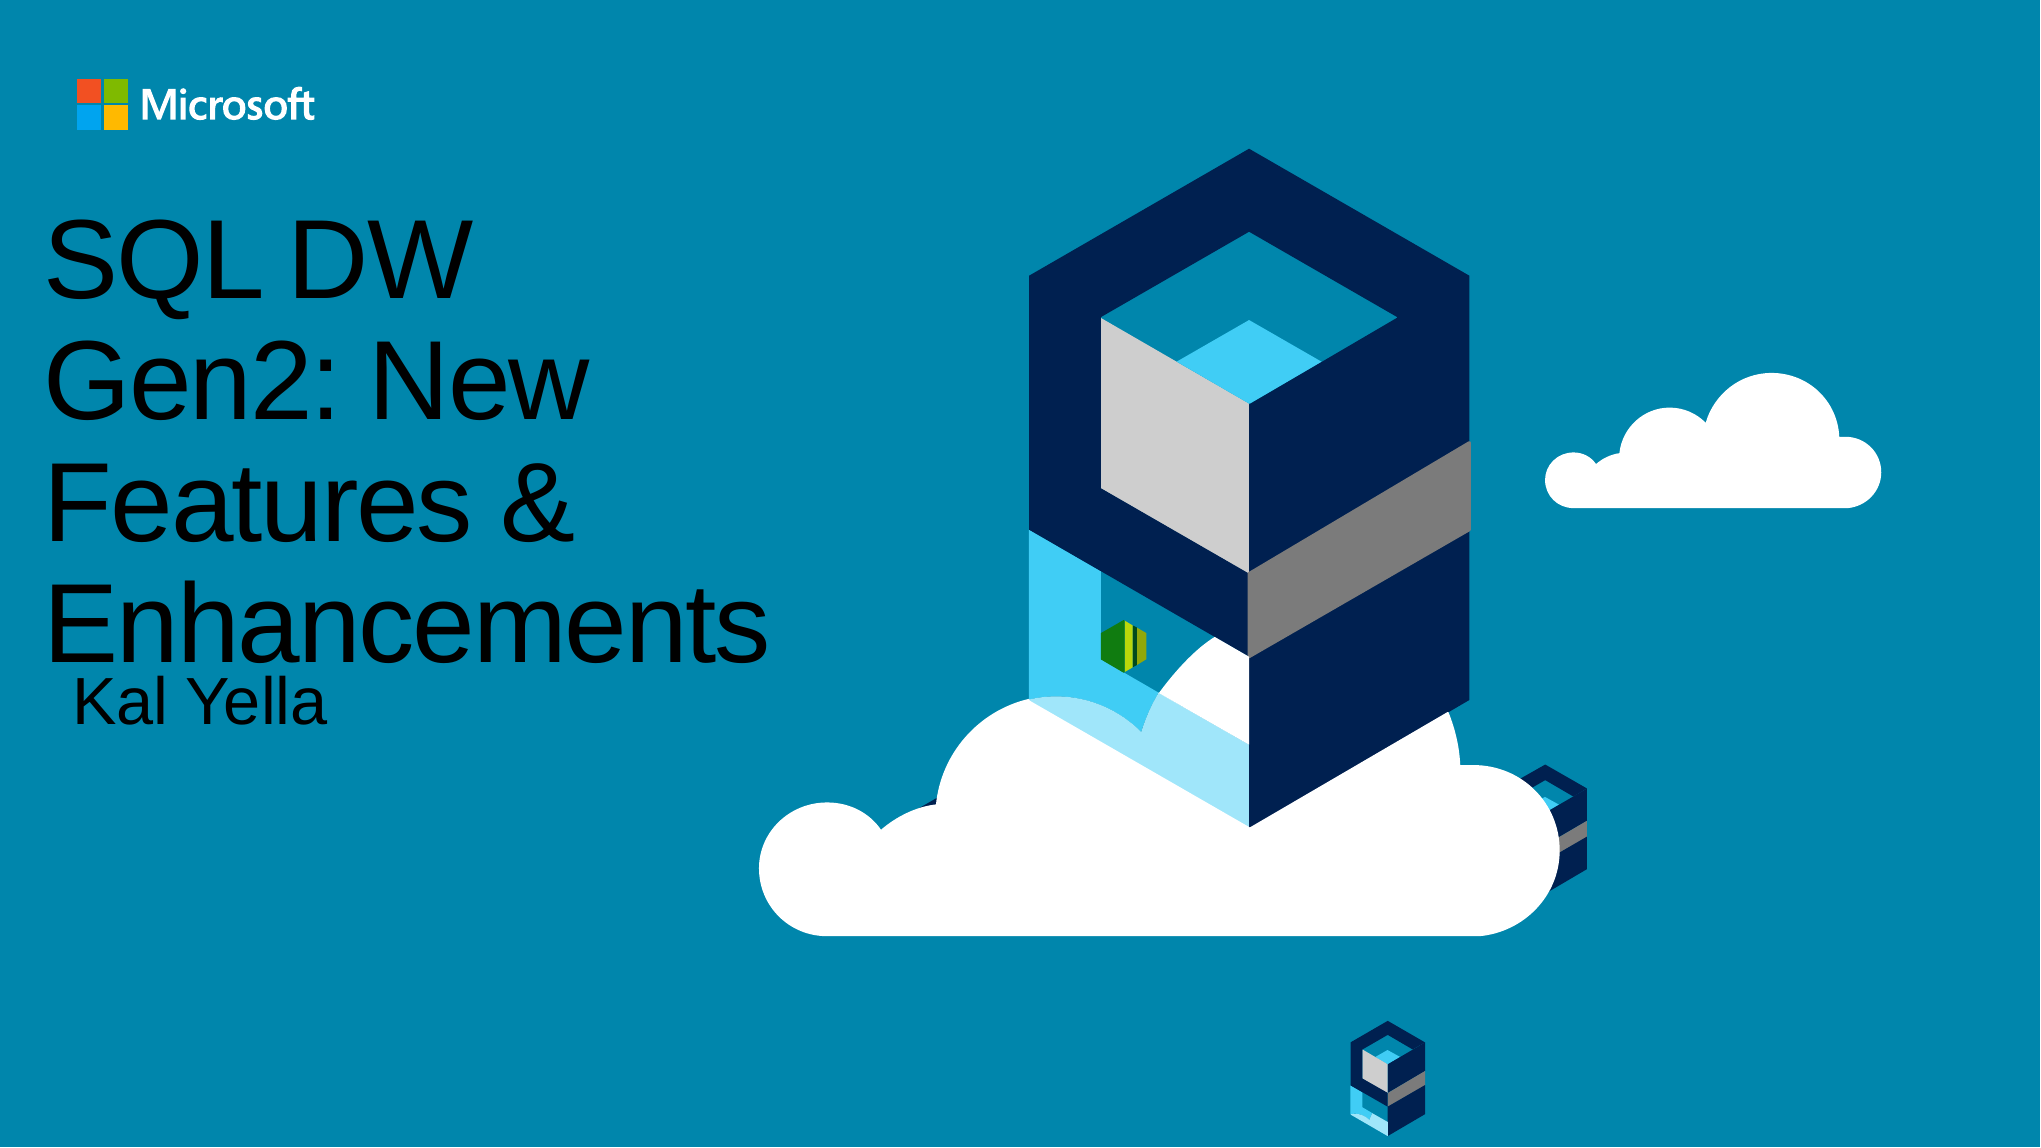

# SQL DW Gen2: New Features & Enhancements
Kal Yella